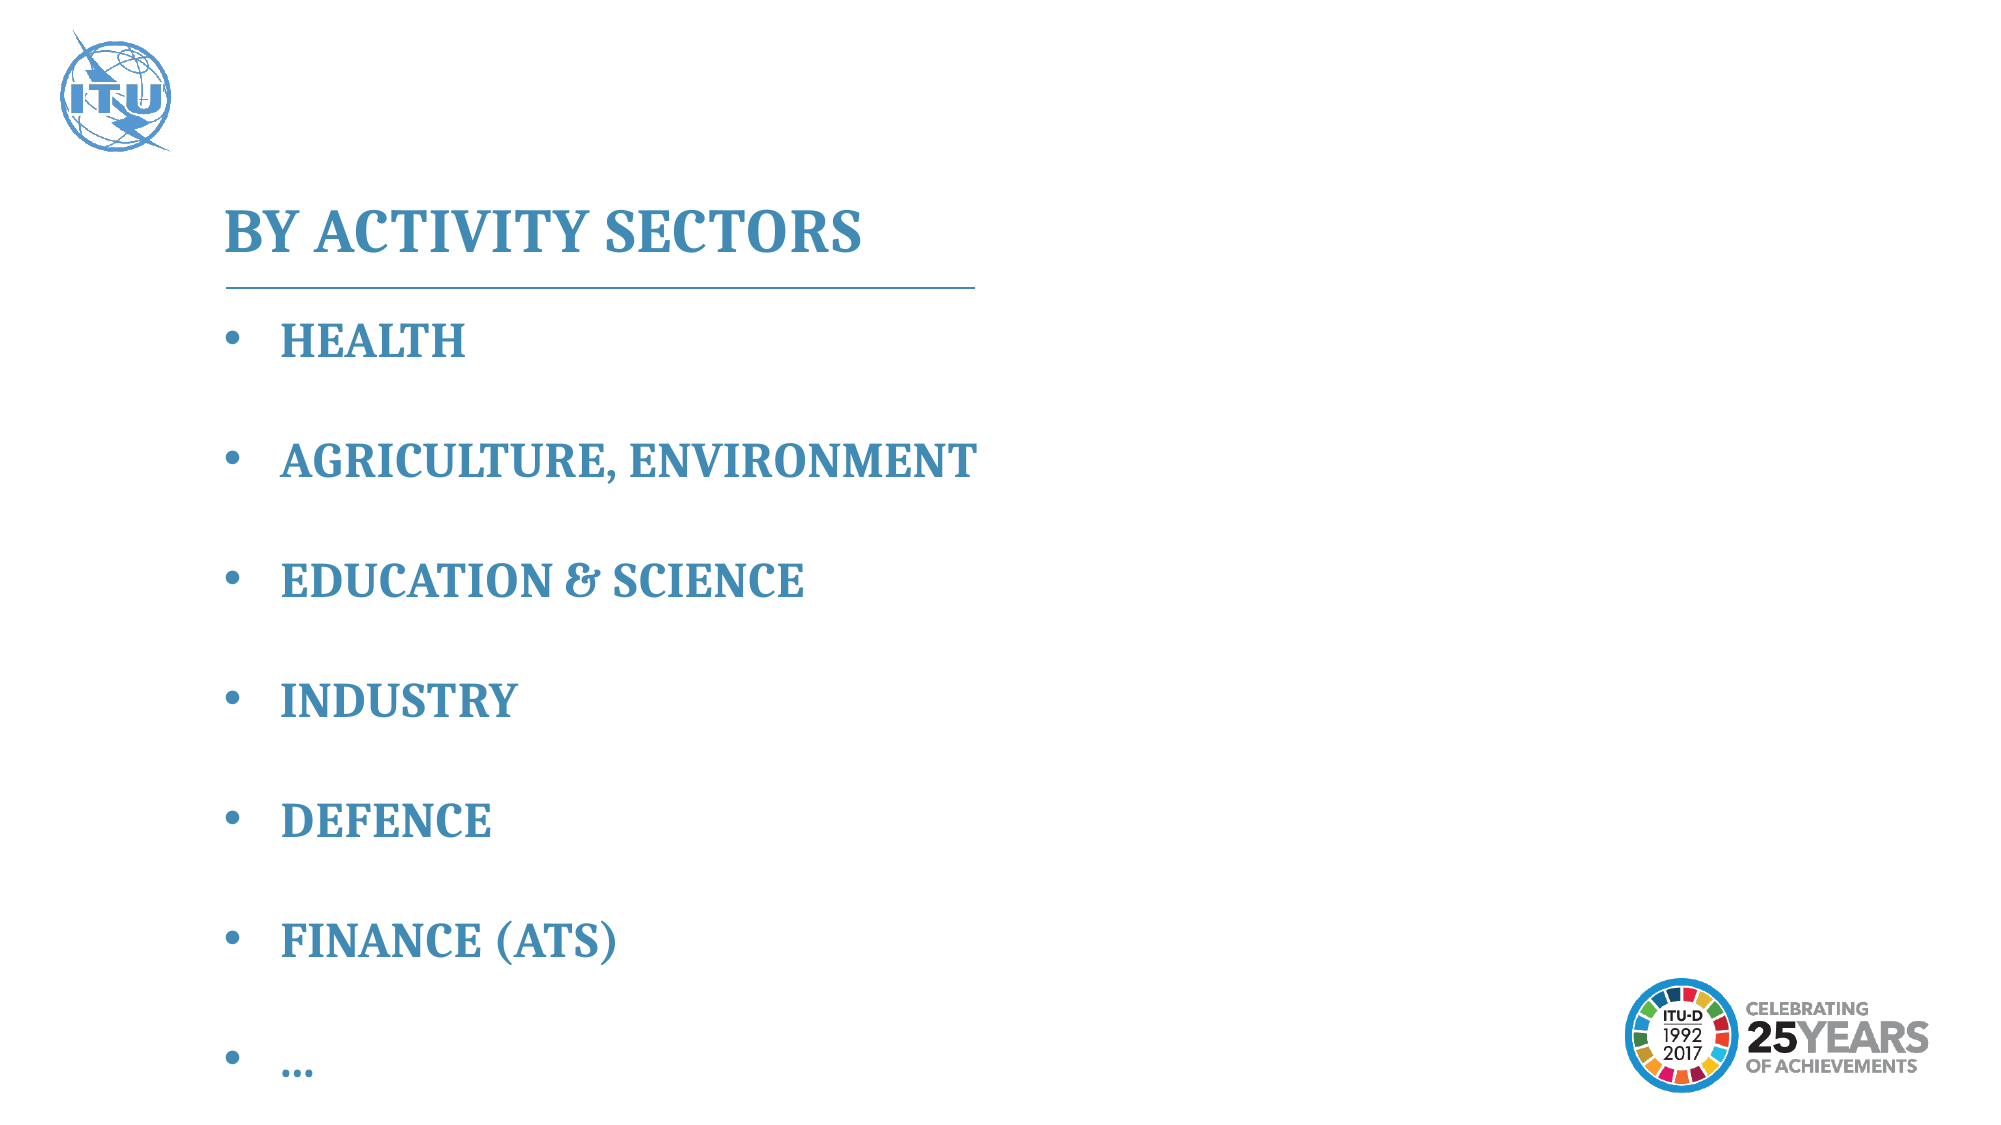

BY ACTIVITY SECTORS
HEALTH
AGRICULTURE, ENVIRONMENT
EDUCATION & SCIENCE
INDUSTRY
DEFENCE
FINANCE (ATS)
...